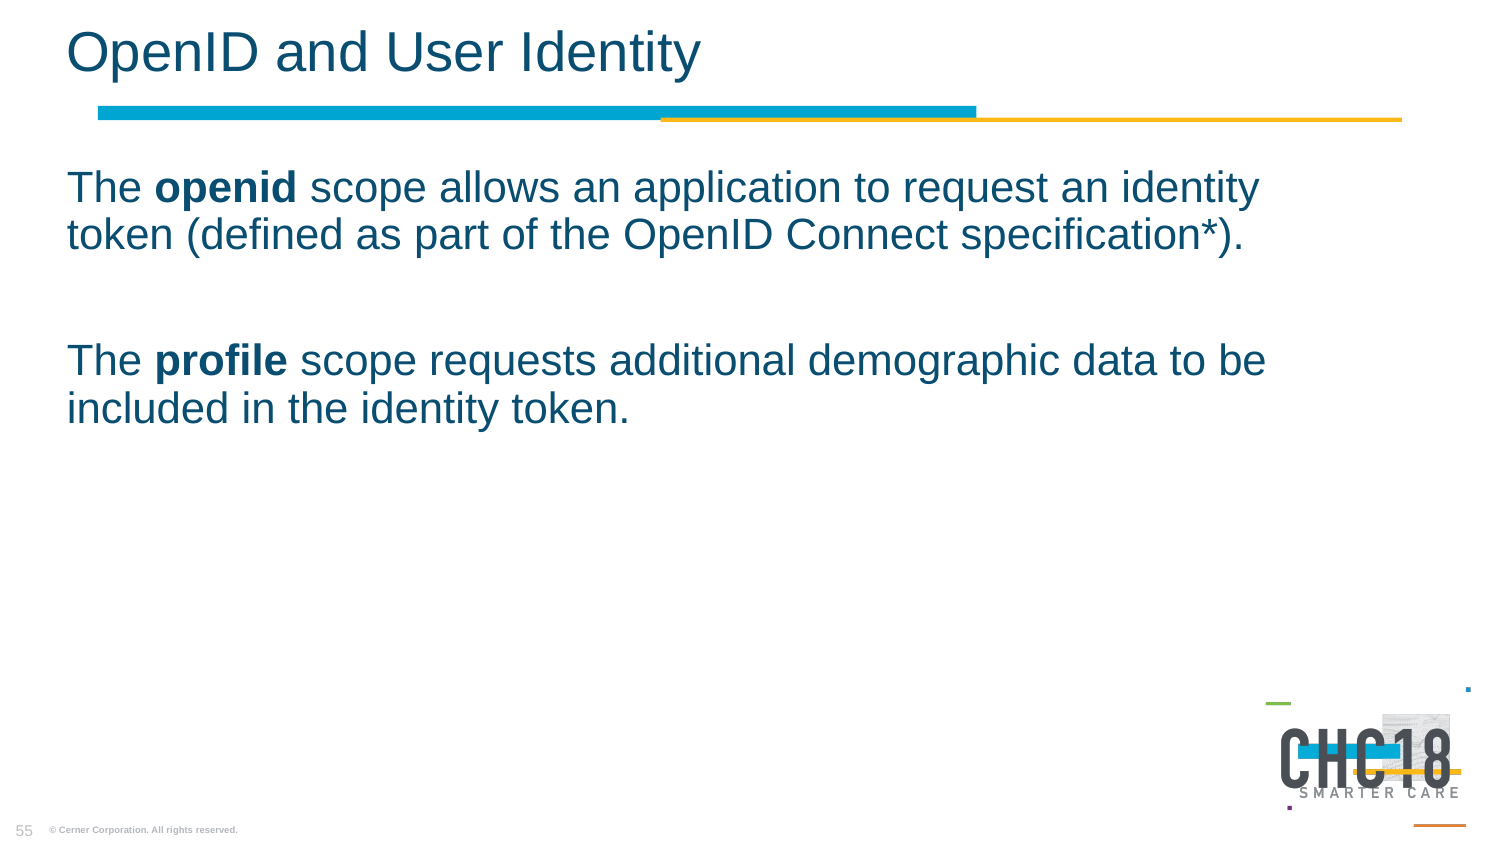

# OpenID and User Identity
The openid scope allows an application to request an identity token (defined as part of the OpenID Connect specification*).

The profile scope requests additional demographic data to be included in the identity token.